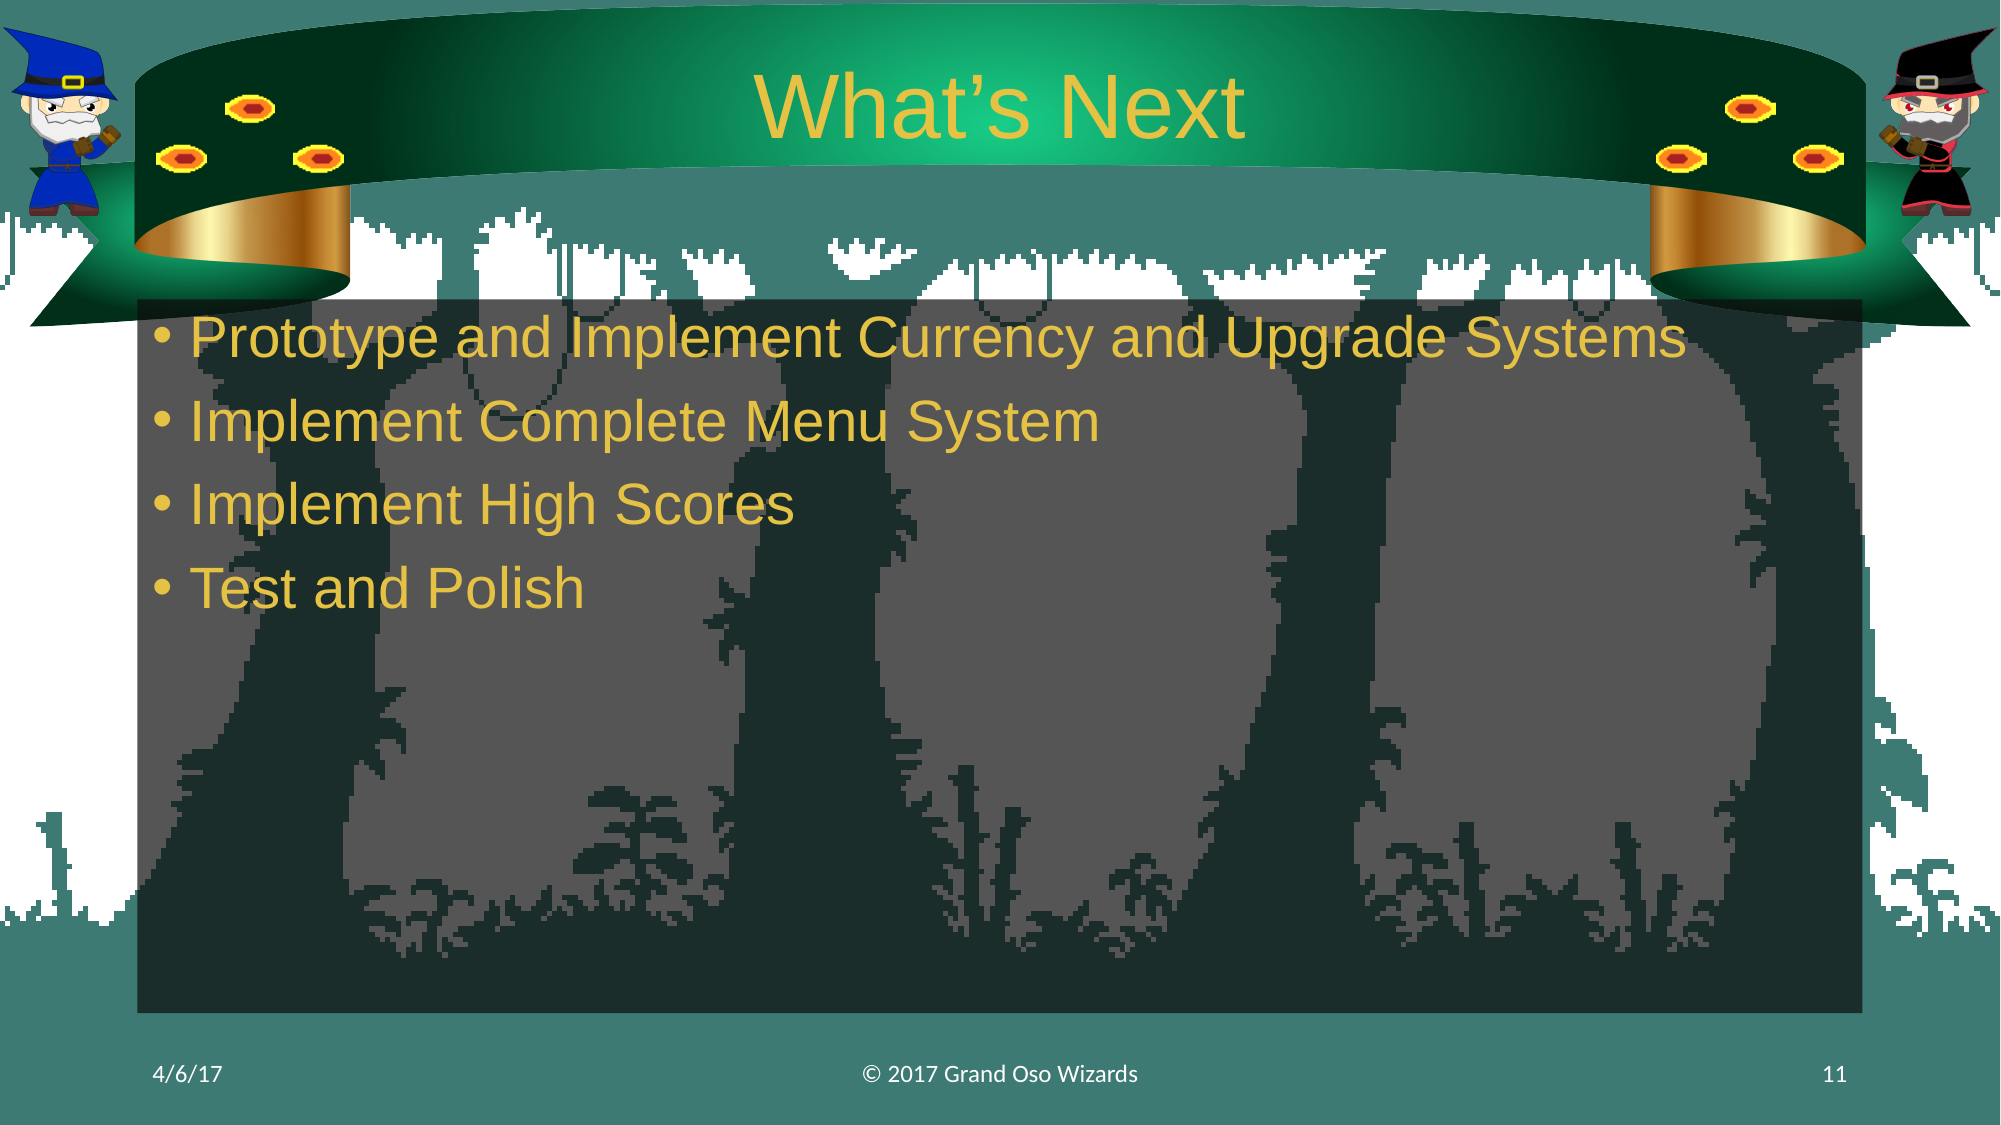

# What’s Next
Prototype and Implement Currency and Upgrade Systems
Implement Complete Menu System
Implement High Scores
Test and Polish
4/6/17
© 2017 Grand Oso Wizards
11